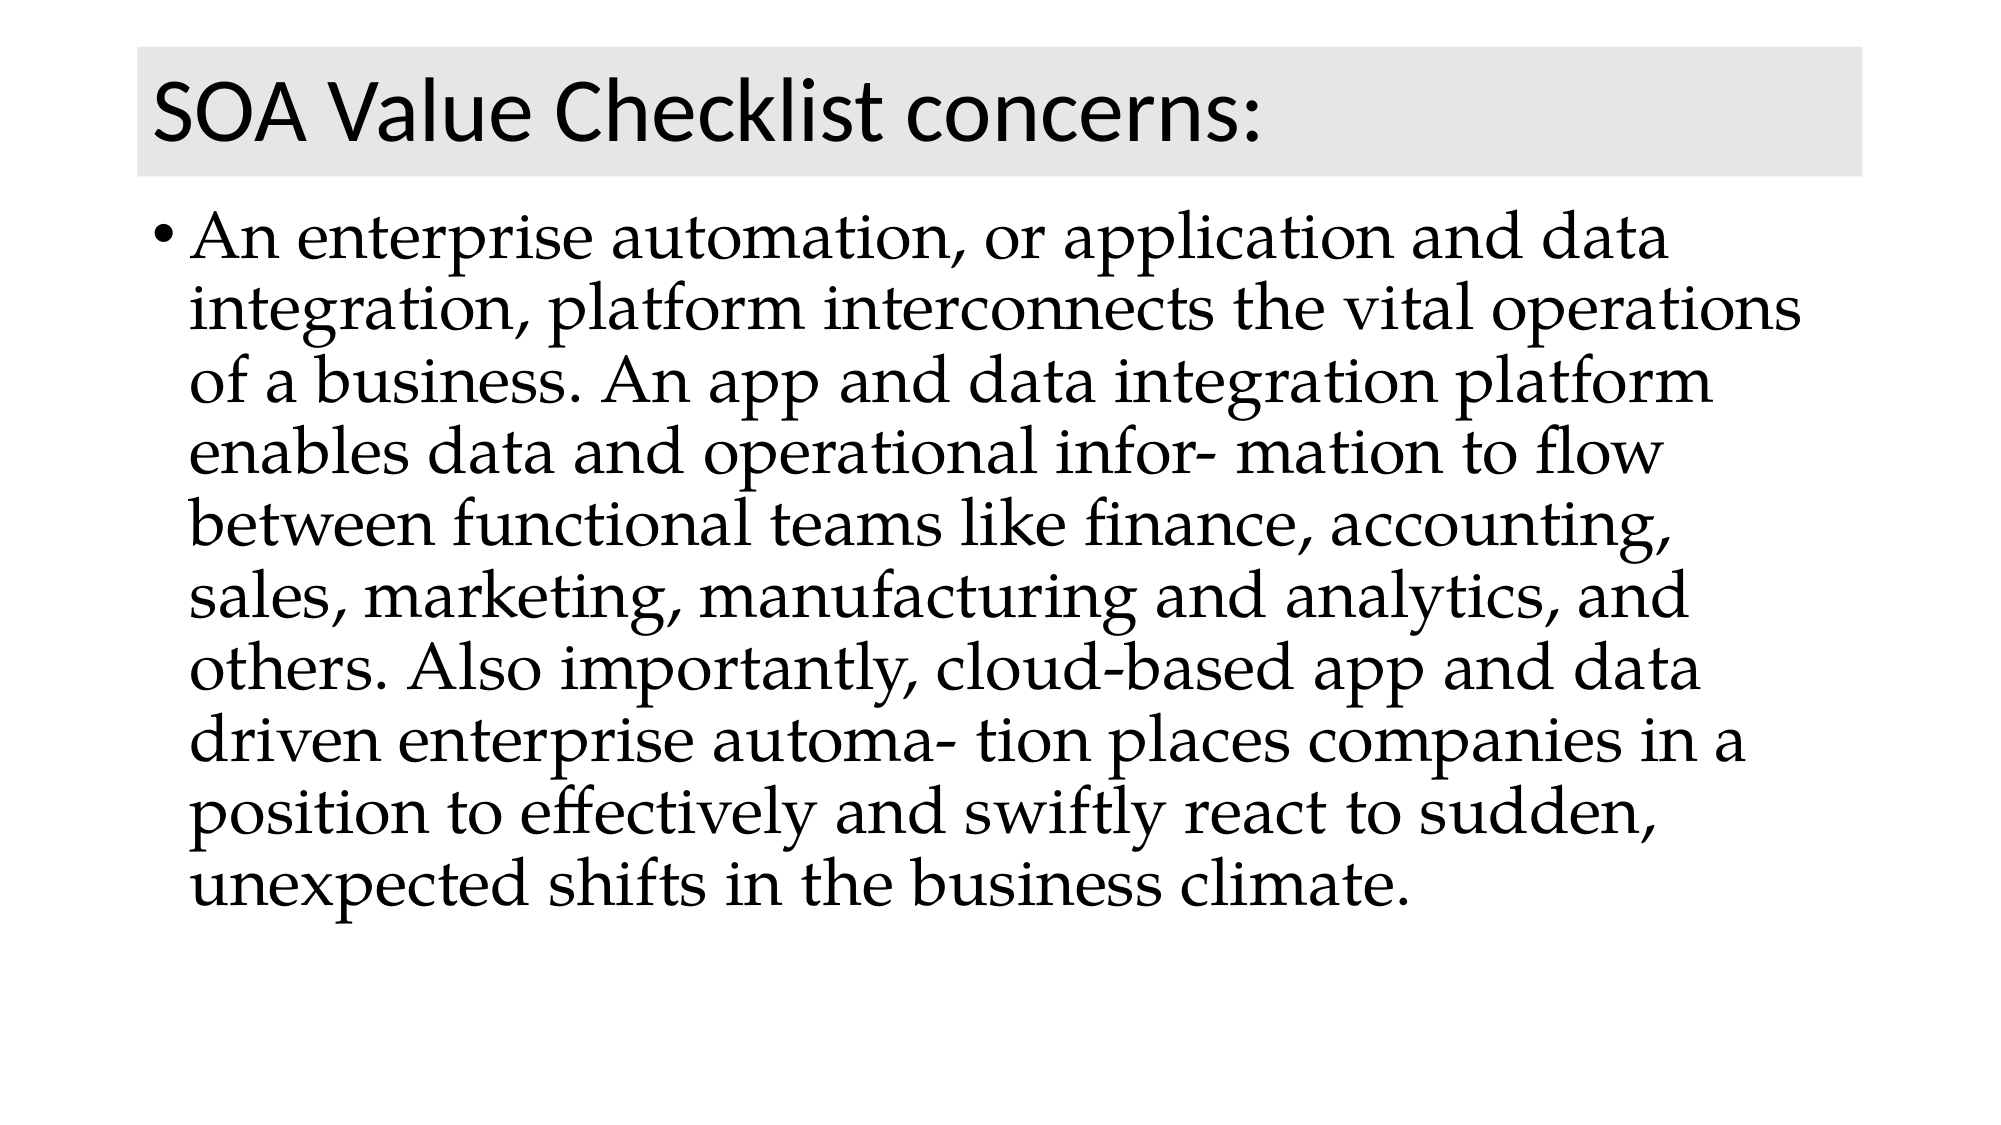

# SOA Value Checklist concerns:
An enterprise automation, or application and data integration, platform interconnects the vital operations of a business. An app and data integration platform enables data and operational infor- mation to flow between functional teams like finance, accounting, sales, marketing, manufacturing and analytics, and others. Also importantly, cloud-based app and data driven enterprise automa- tion places companies in a position to effectively and swiftly react to sudden, unexpected shifts in the business climate.